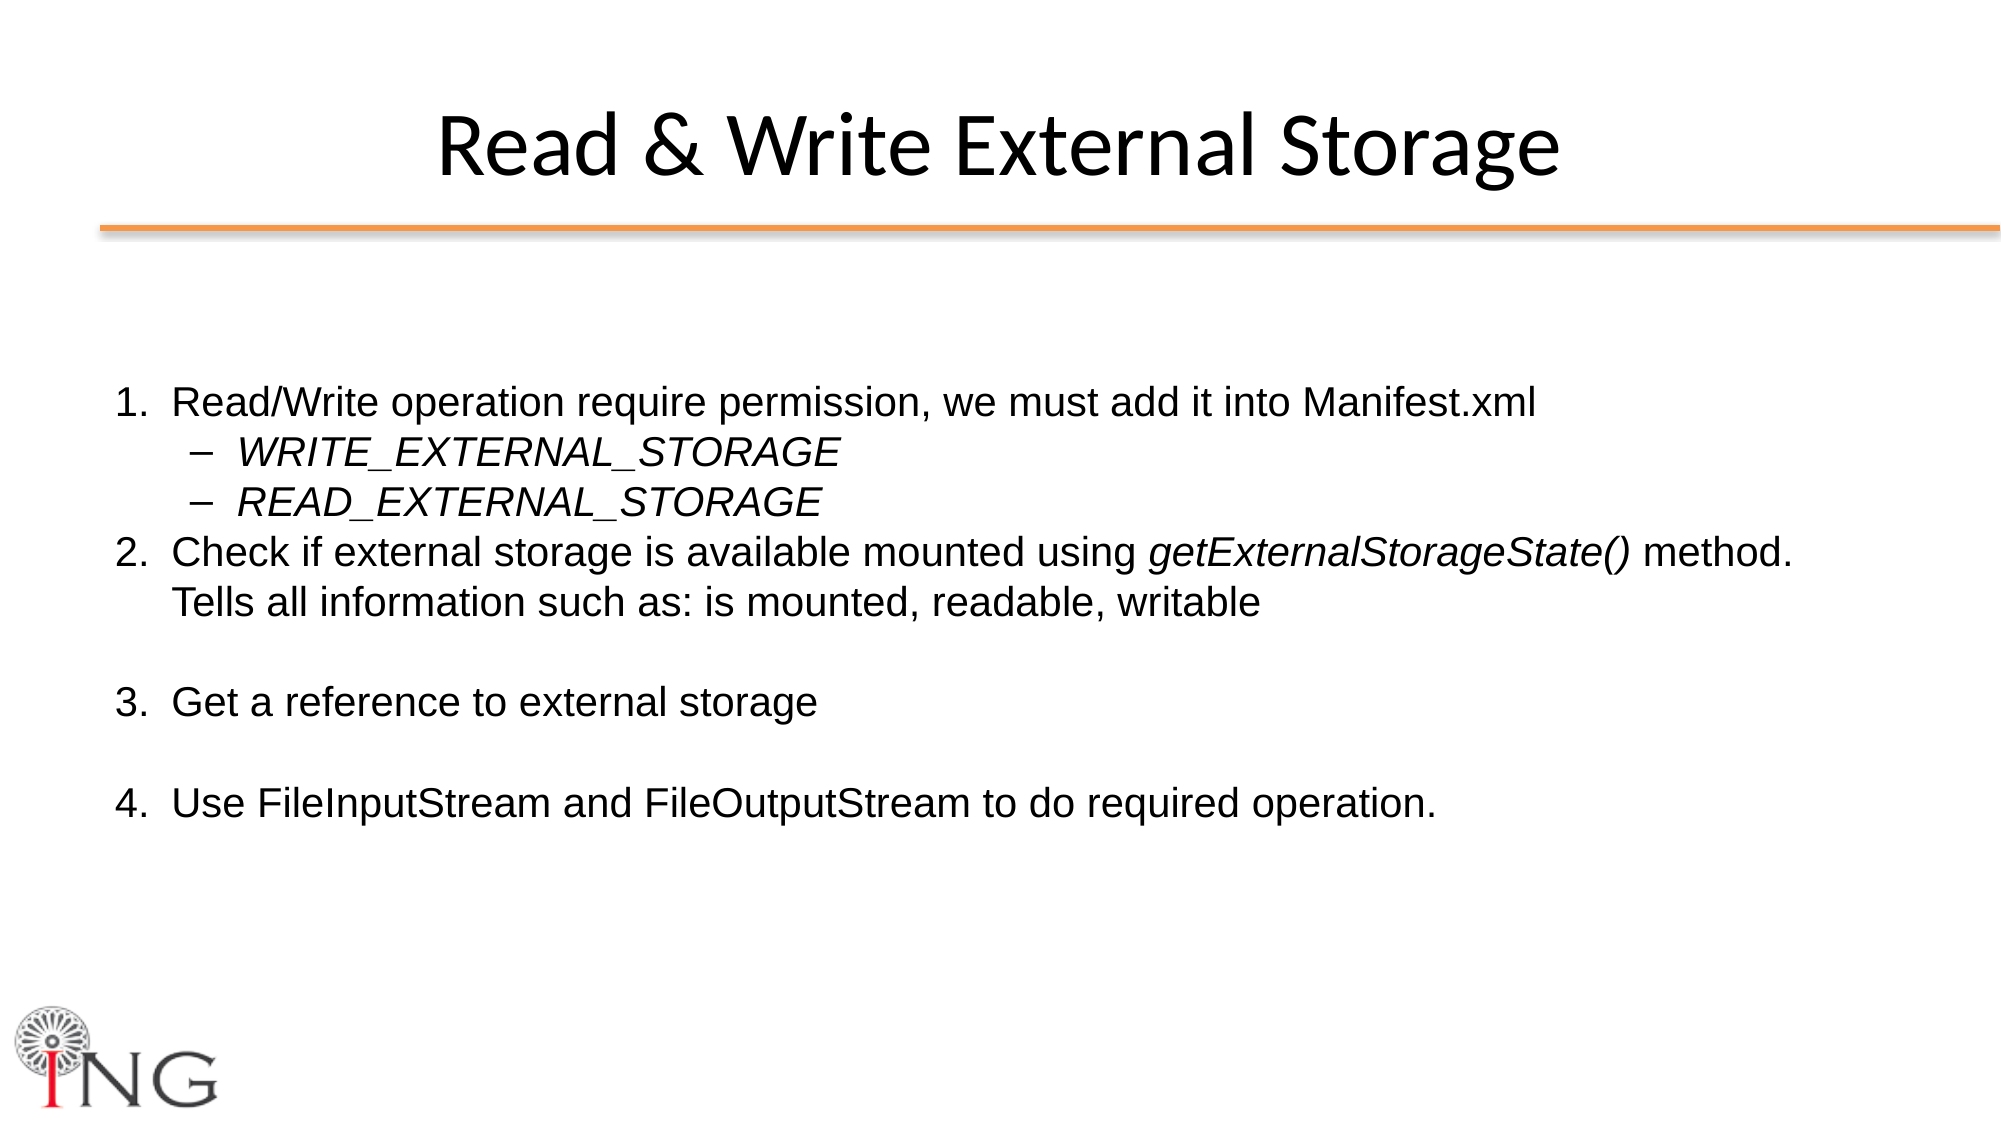

# Read & Write External Storage
Read/Write operation require permission, we must add it into Manifest.xml
WRITE_EXTERNAL_STORAGE
READ_EXTERNAL_STORAGE
Check if external storage is available mounted using getExternalStorageState() method. Tells all information such as: is mounted, readable, writable

Get a reference to external storage

Use FileInputStream and FileOutputStream to do required operation.